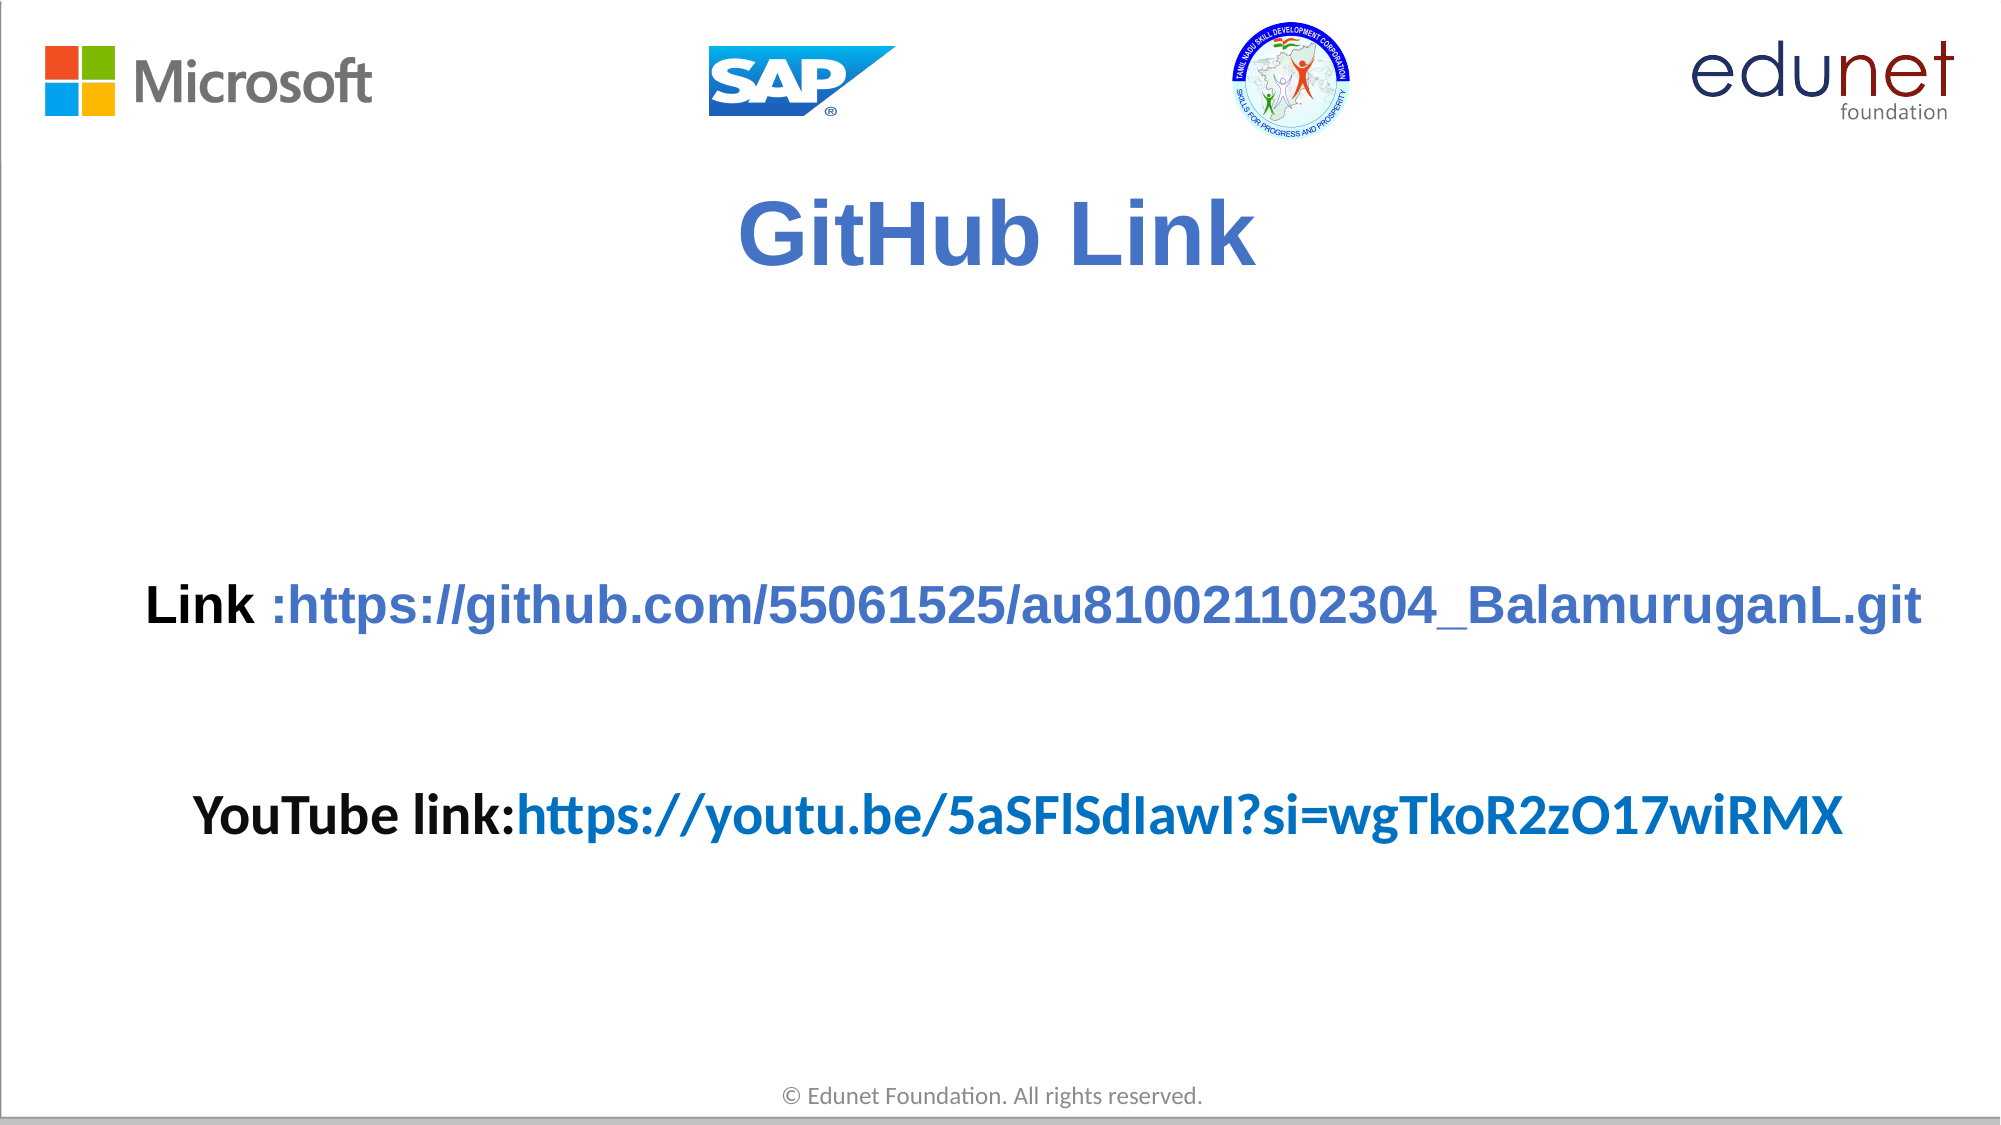

# GitHub Link
Link :https://github.com/55061525/au810021102304_BalamuruganL.git

YouTube link:https://youtu.be/5aSFlSdIawI?si=wgTkoR2zO17wiRMX
© Edunet Foundation. All rights reserved.